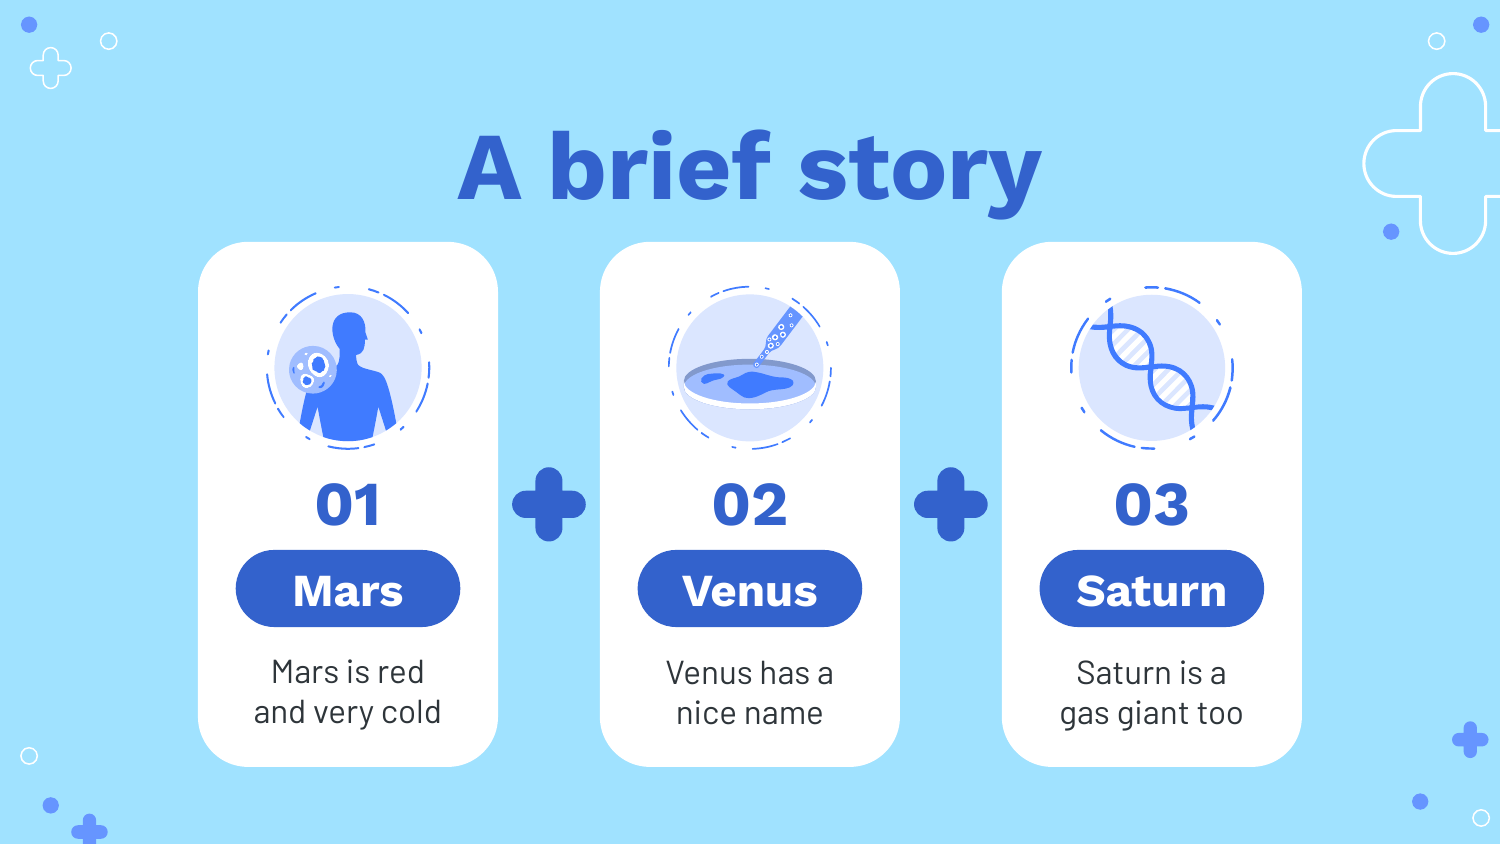

# A brief story

01
02
03

Mars
Venus
Saturn
Mars is red and very cold
Venus has a nice name
Saturn is a gas giant too